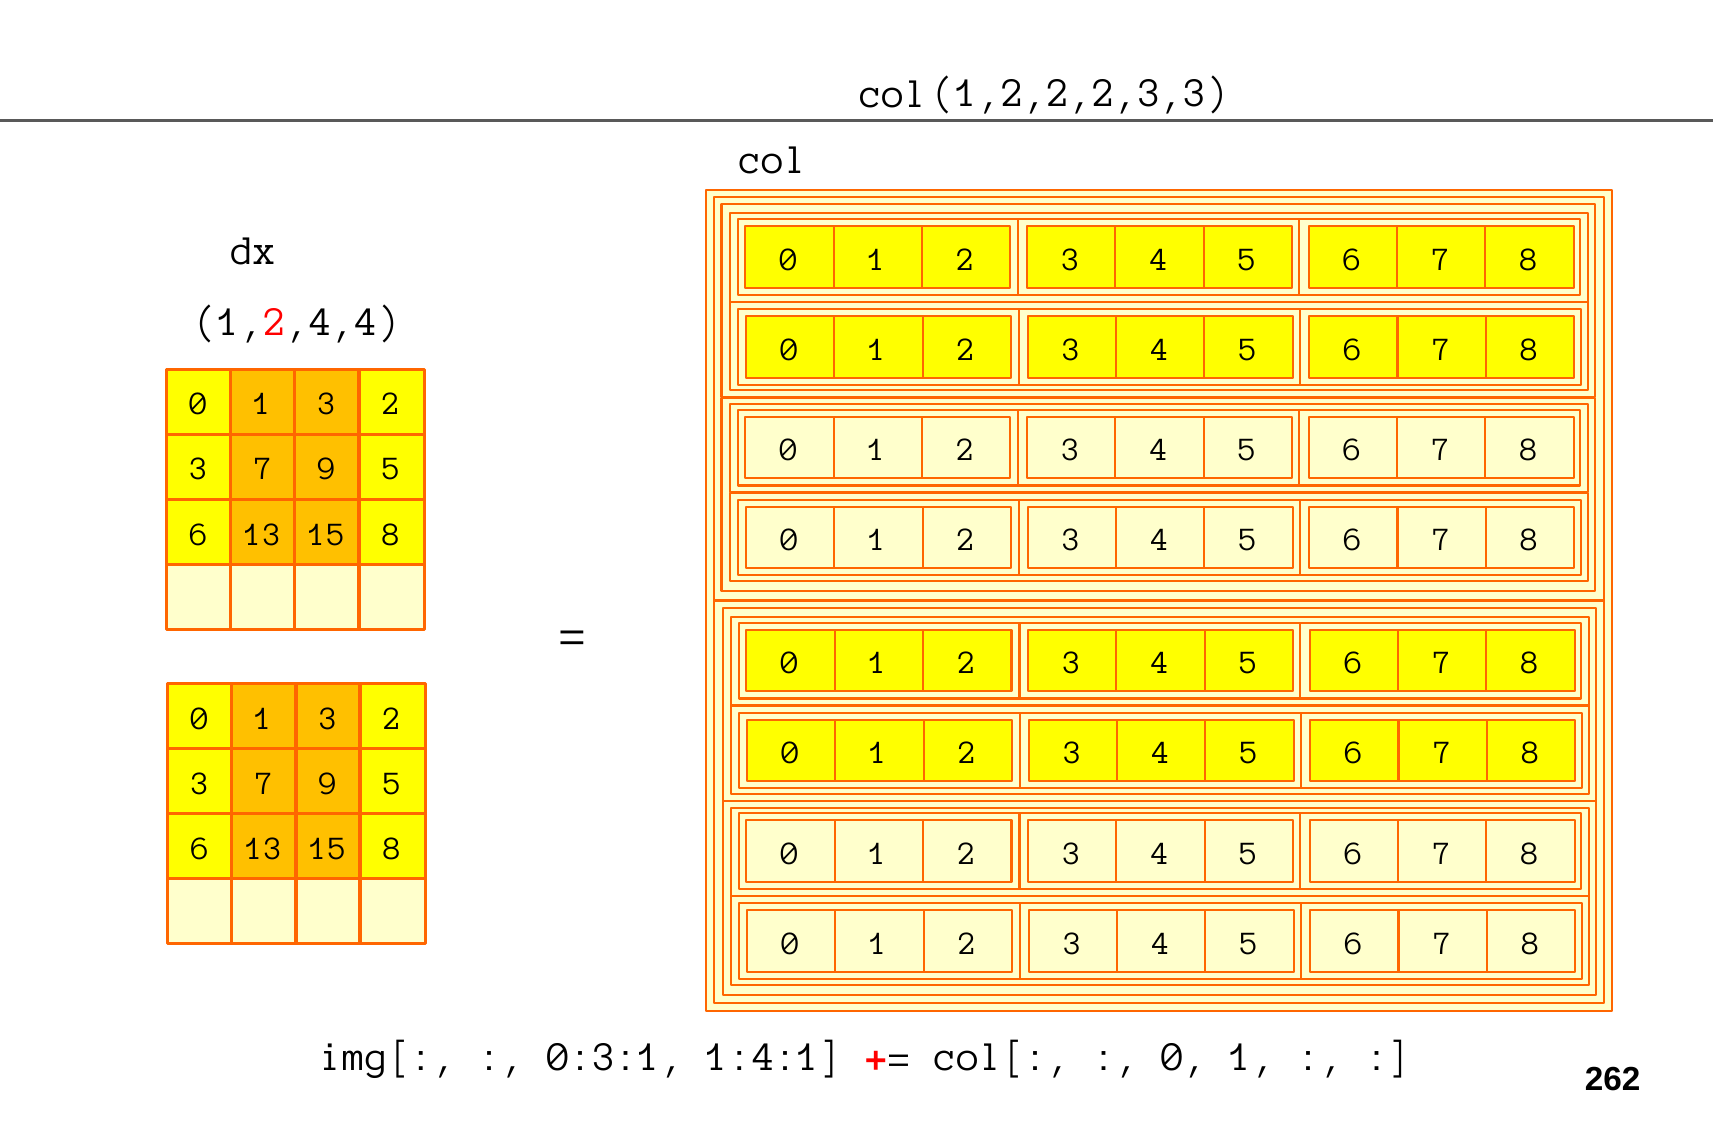

(1,2,2,2,3,3)
col
col

dx

0
1
2
3
4
5
6
7
8
(1,2,4,4)

0
1
2
3
4
5
6
7
8
0
1
3
2

0
1
2
3
4
5
6
7
8
3
7
9
5

6
13
15
8

0
1
2
3
4
5
6
7
8

=

0
1
2
3
4
5
6
7
8
0
1
3
2

0
1
2
3
4
5
6
7
8
3
7
9
5

6
13
15
8

0
1
2
3
4
5
6
7
8

0
1
2
3
4
5
6
7
8
img[:, :, 0:3:1, 1:4:1] += col[:, :, 0, 1, :, :]